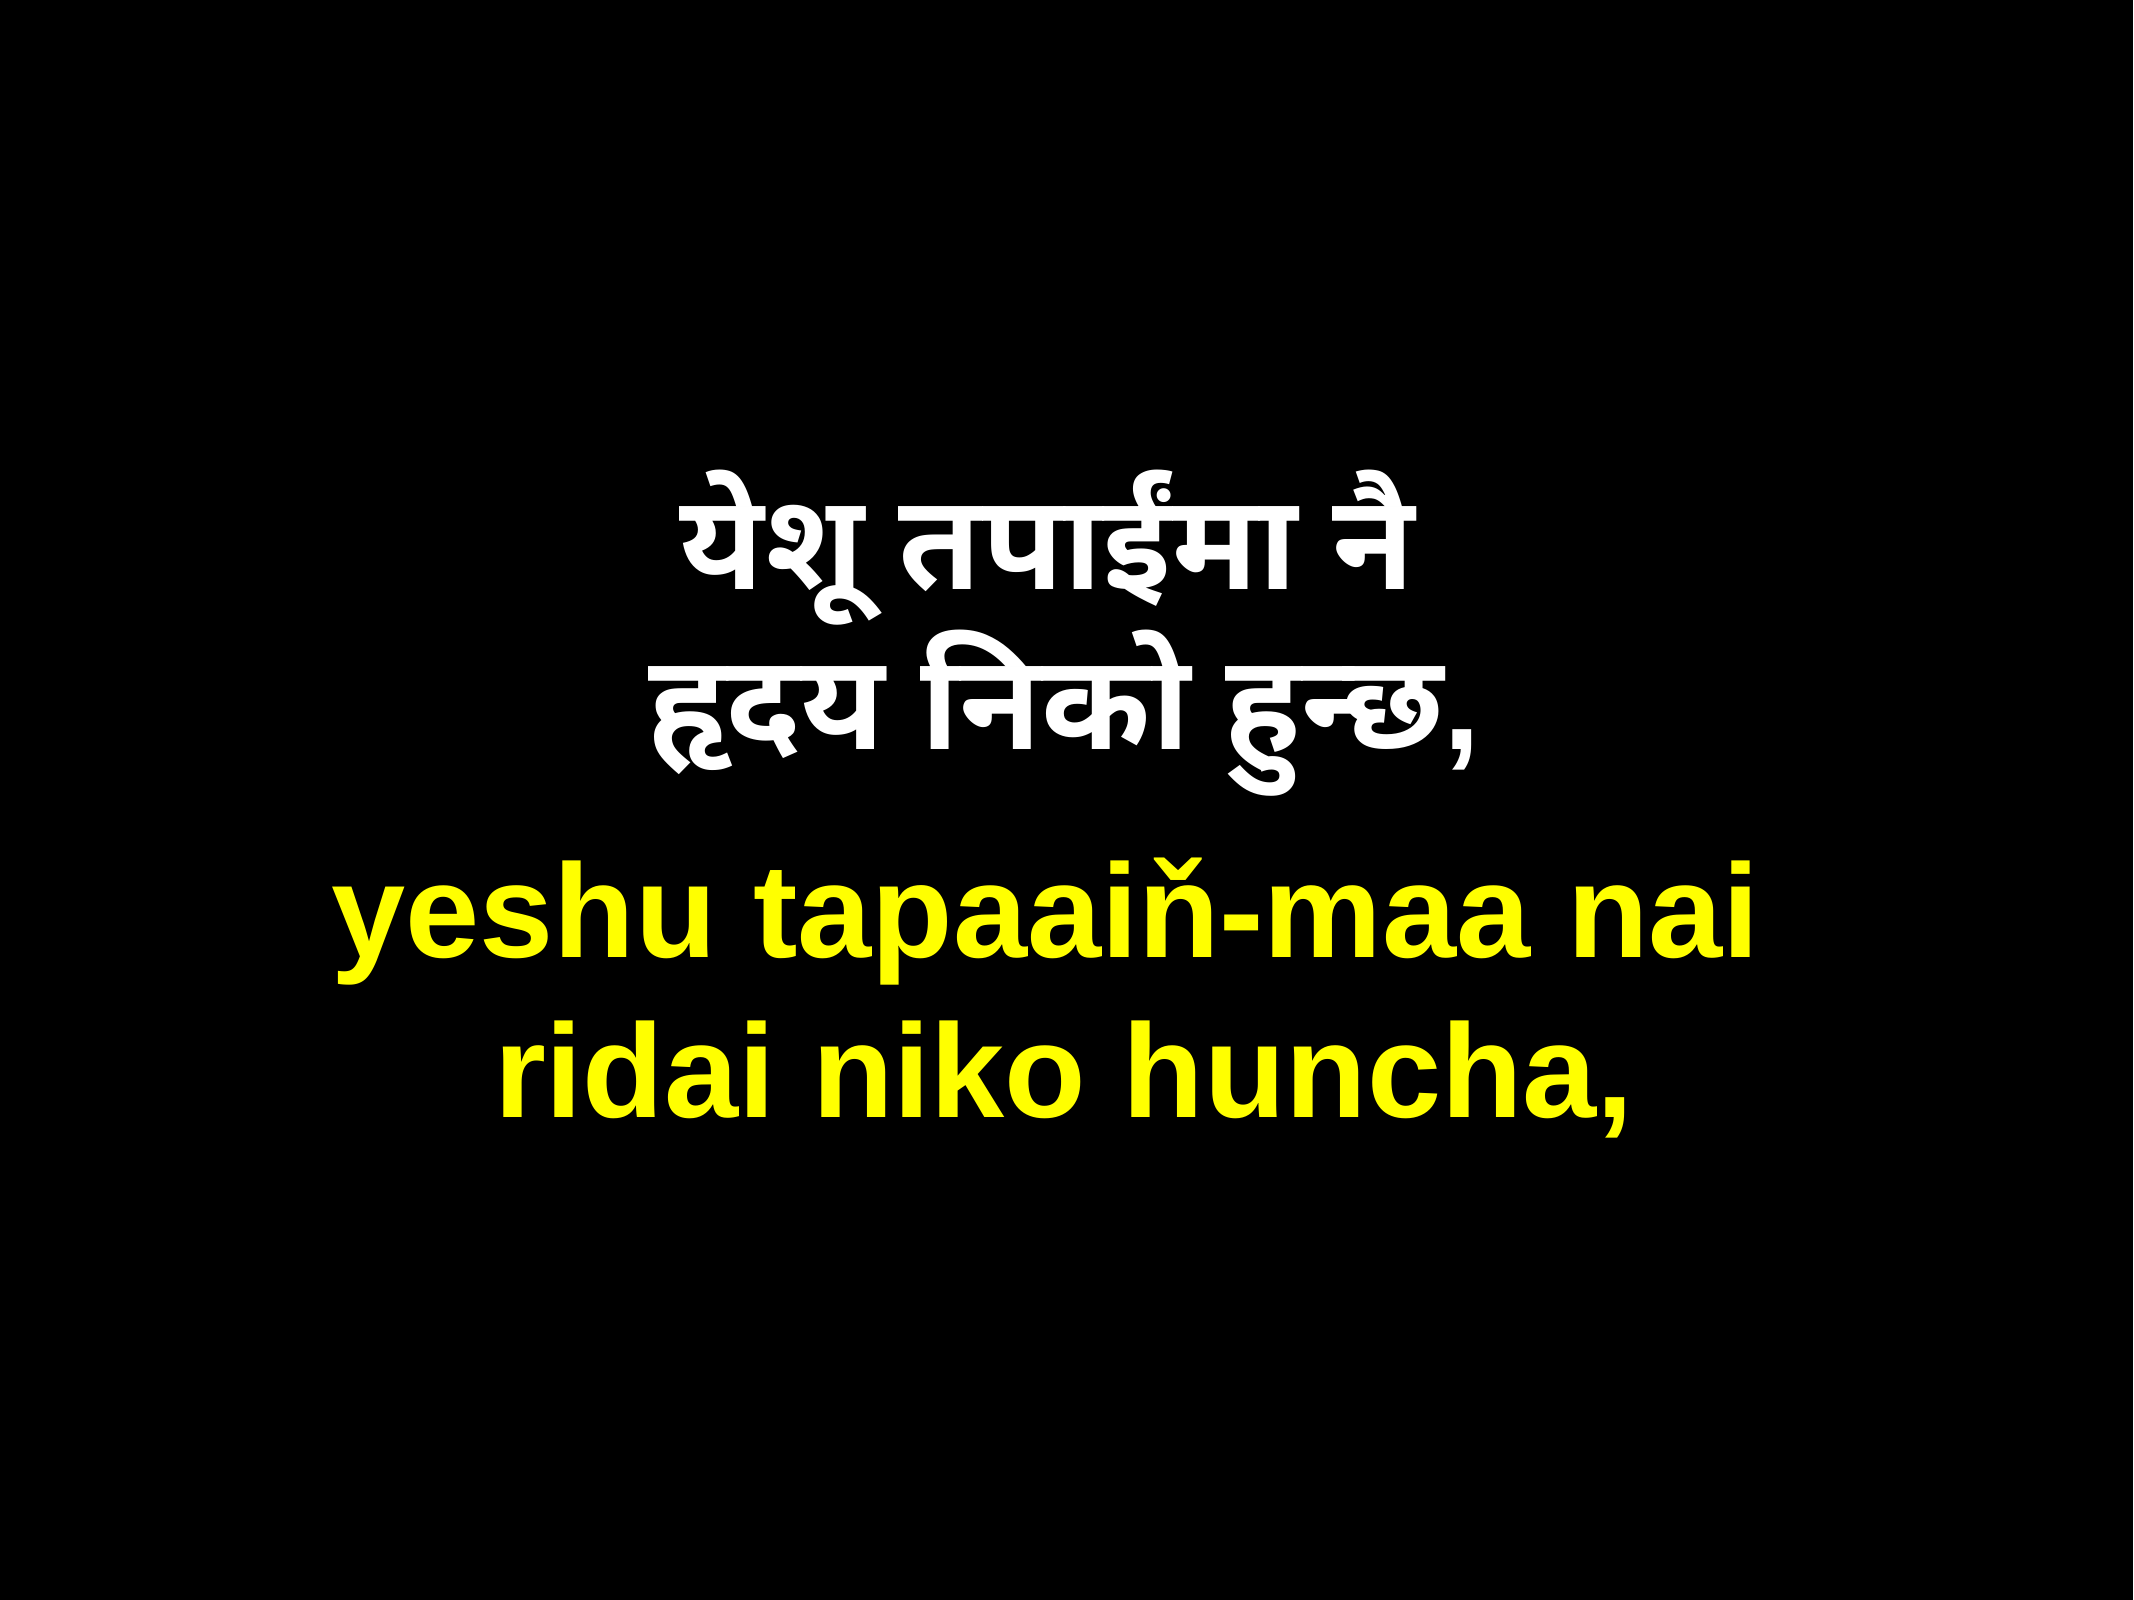

येशू तपाईंमा नै
हृदय निको हुन्छ,

yeshu tapaaiň-maa nai
ridai niko huncha,